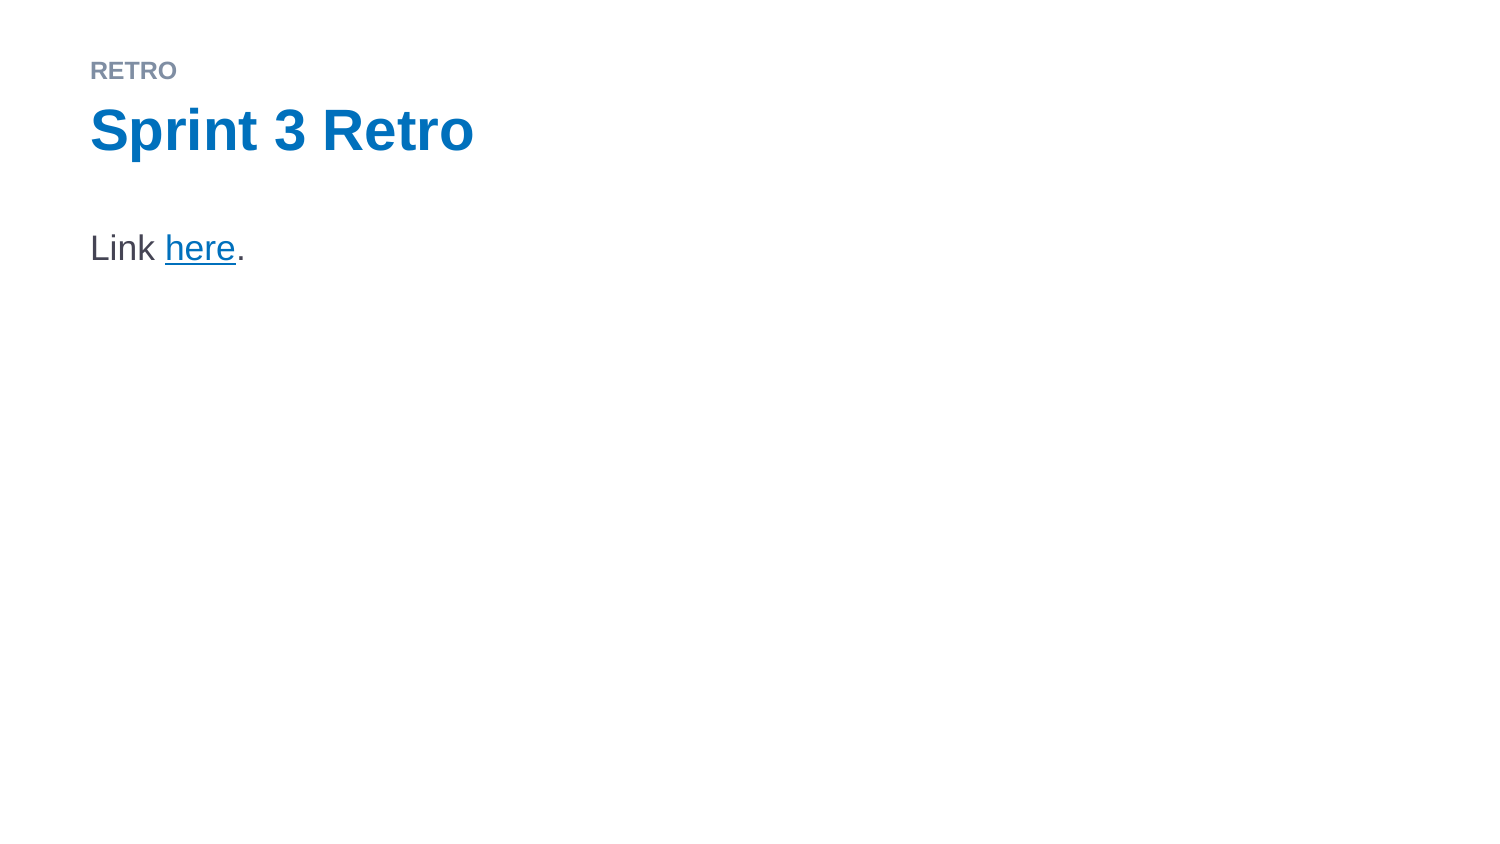

RETRO
# Sprint 3 Retro
Link here.